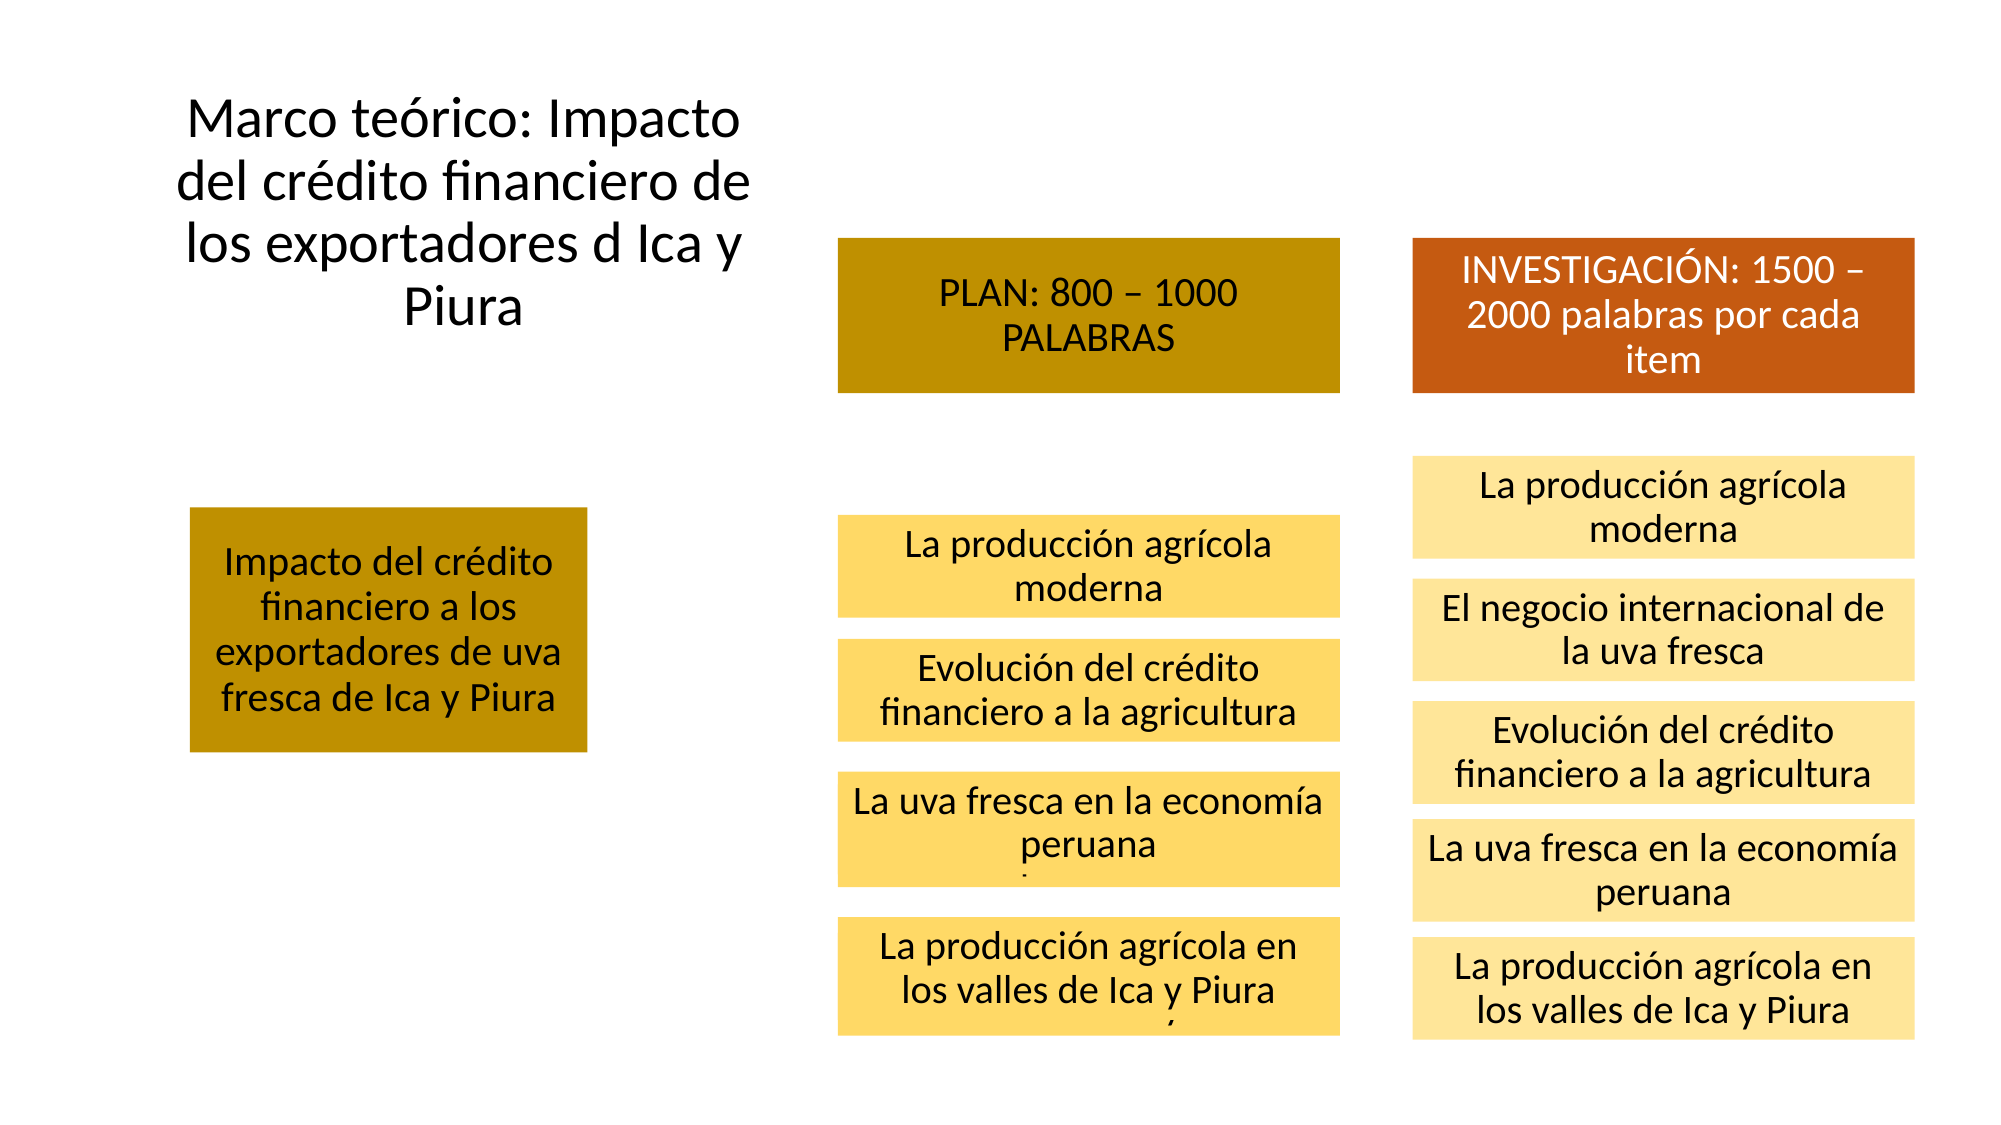

# Marco teórico: Impacto del crédito financiero de los exportadores d Ica y Piura
PLAN: 800 – 1000 PALABRAS
INVESTIGACIÓN: 1500 – 2000 palabras por cada item
La producción agrícola moderna
Impacto del crédito financiero a los exportadores de uva fresca de Ica y Piura
La producción agrícola moderna
El negocio internacional de la uva fresca
Evolución del crédito financiero a la agricultura
Evolución del crédito financiero a la agricultura
La uva fresca en la economía peruana
La uva fresca en la economía peruana
La uva fresca en la economía peruana
La producción agrícola en los valles de Ica y Piura
La producción agrícola en los valles de Ica y Piura
La producción agrícola en los valles de Ica y Piura